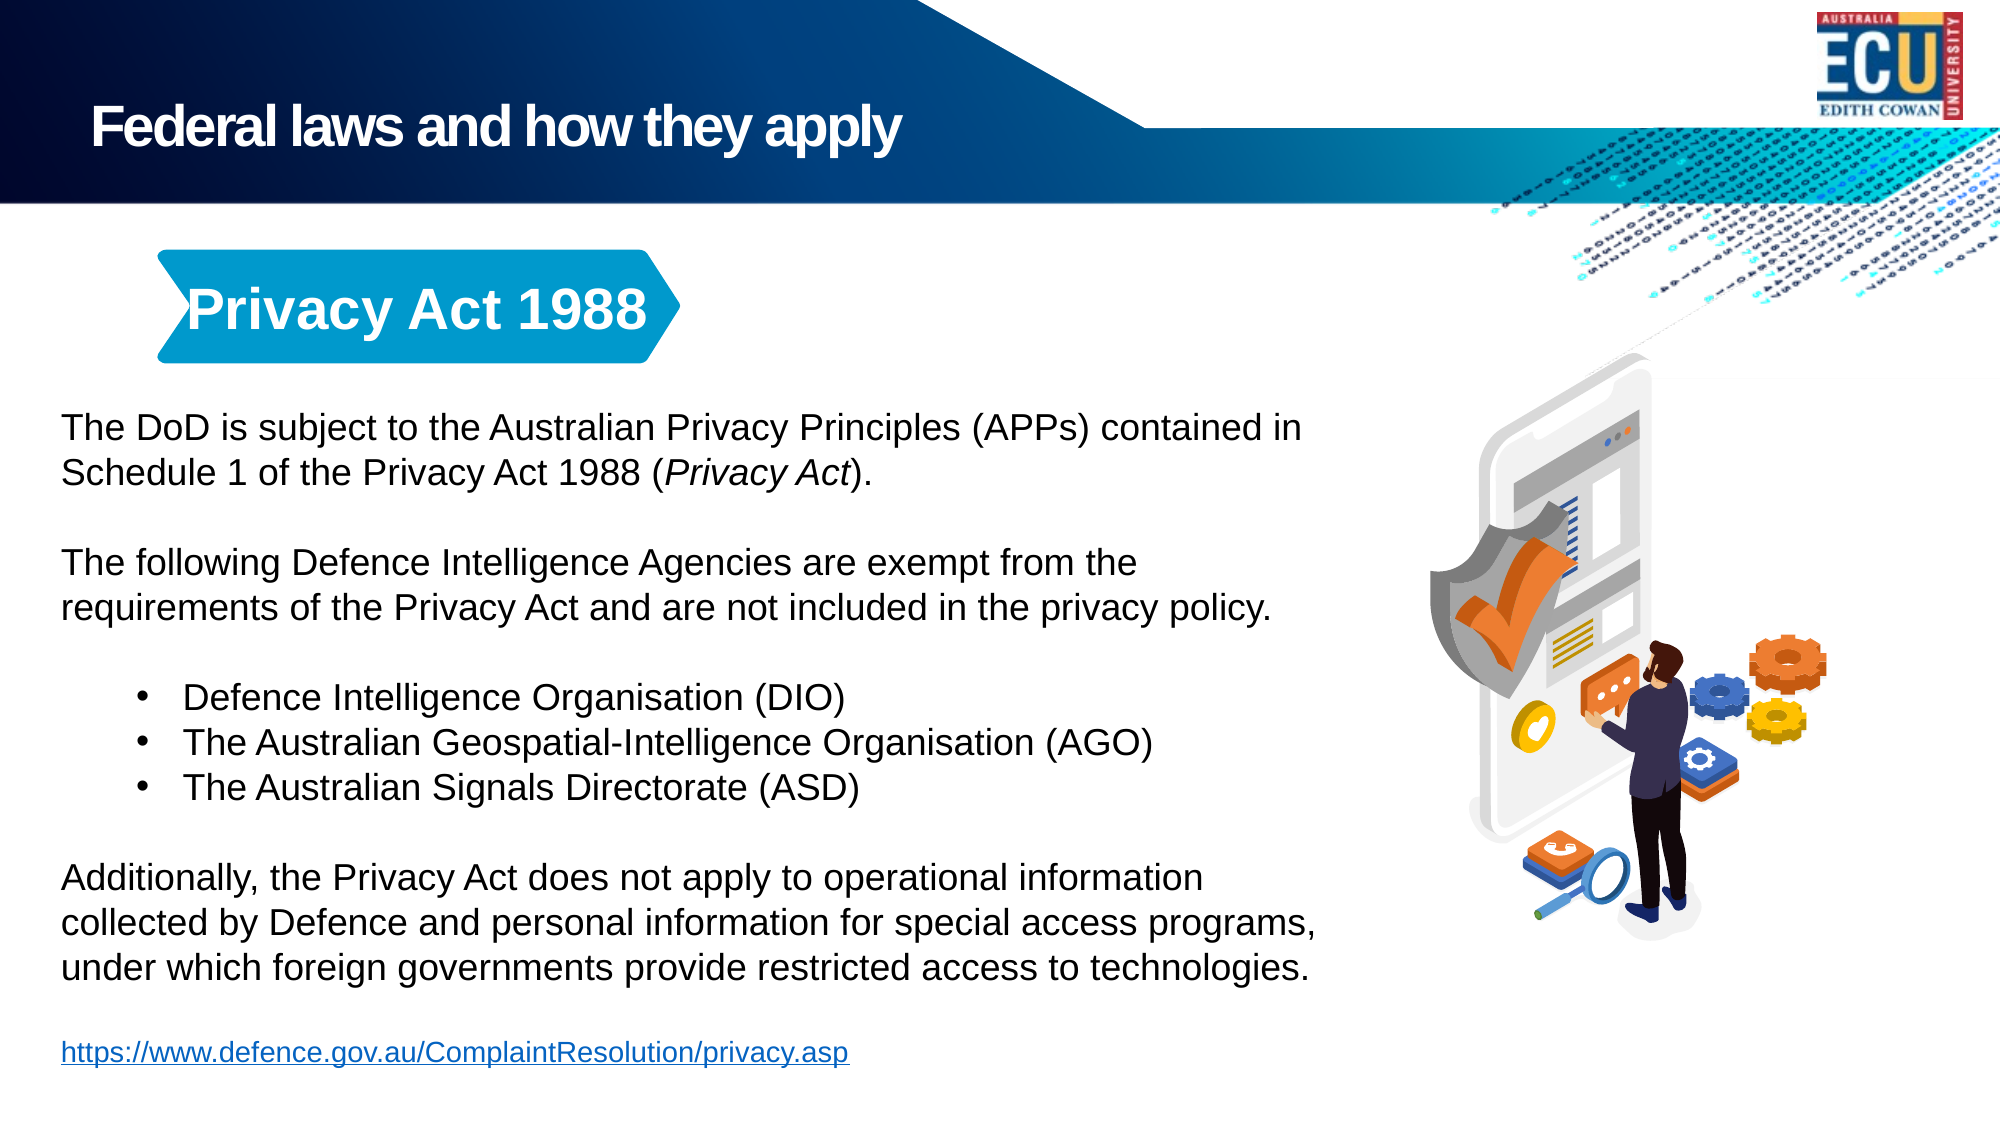

Federal laws and how they apply
 Privacy Act 1988

The DoD is subject to the Australian Privacy Principles (APPs) contained in Schedule 1 of the Privacy Act 1988 (Privacy Act).
The following Defence Intelligence Agencies are exempt from the requirements of the Privacy Act and are not included in the privacy policy.

Defence Intelligence Organisation (DIO)
The Australian Geospatial-Intelligence Organisation (AGO)
The Australian Signals Directorate (ASD)

Additionally, the Privacy Act does not apply to operational information collected by Defence and personal information for special access programs, under which foreign governments provide restricted access to technologies.

https://www.defence.gov.au/ComplaintResolution/privacy.asp